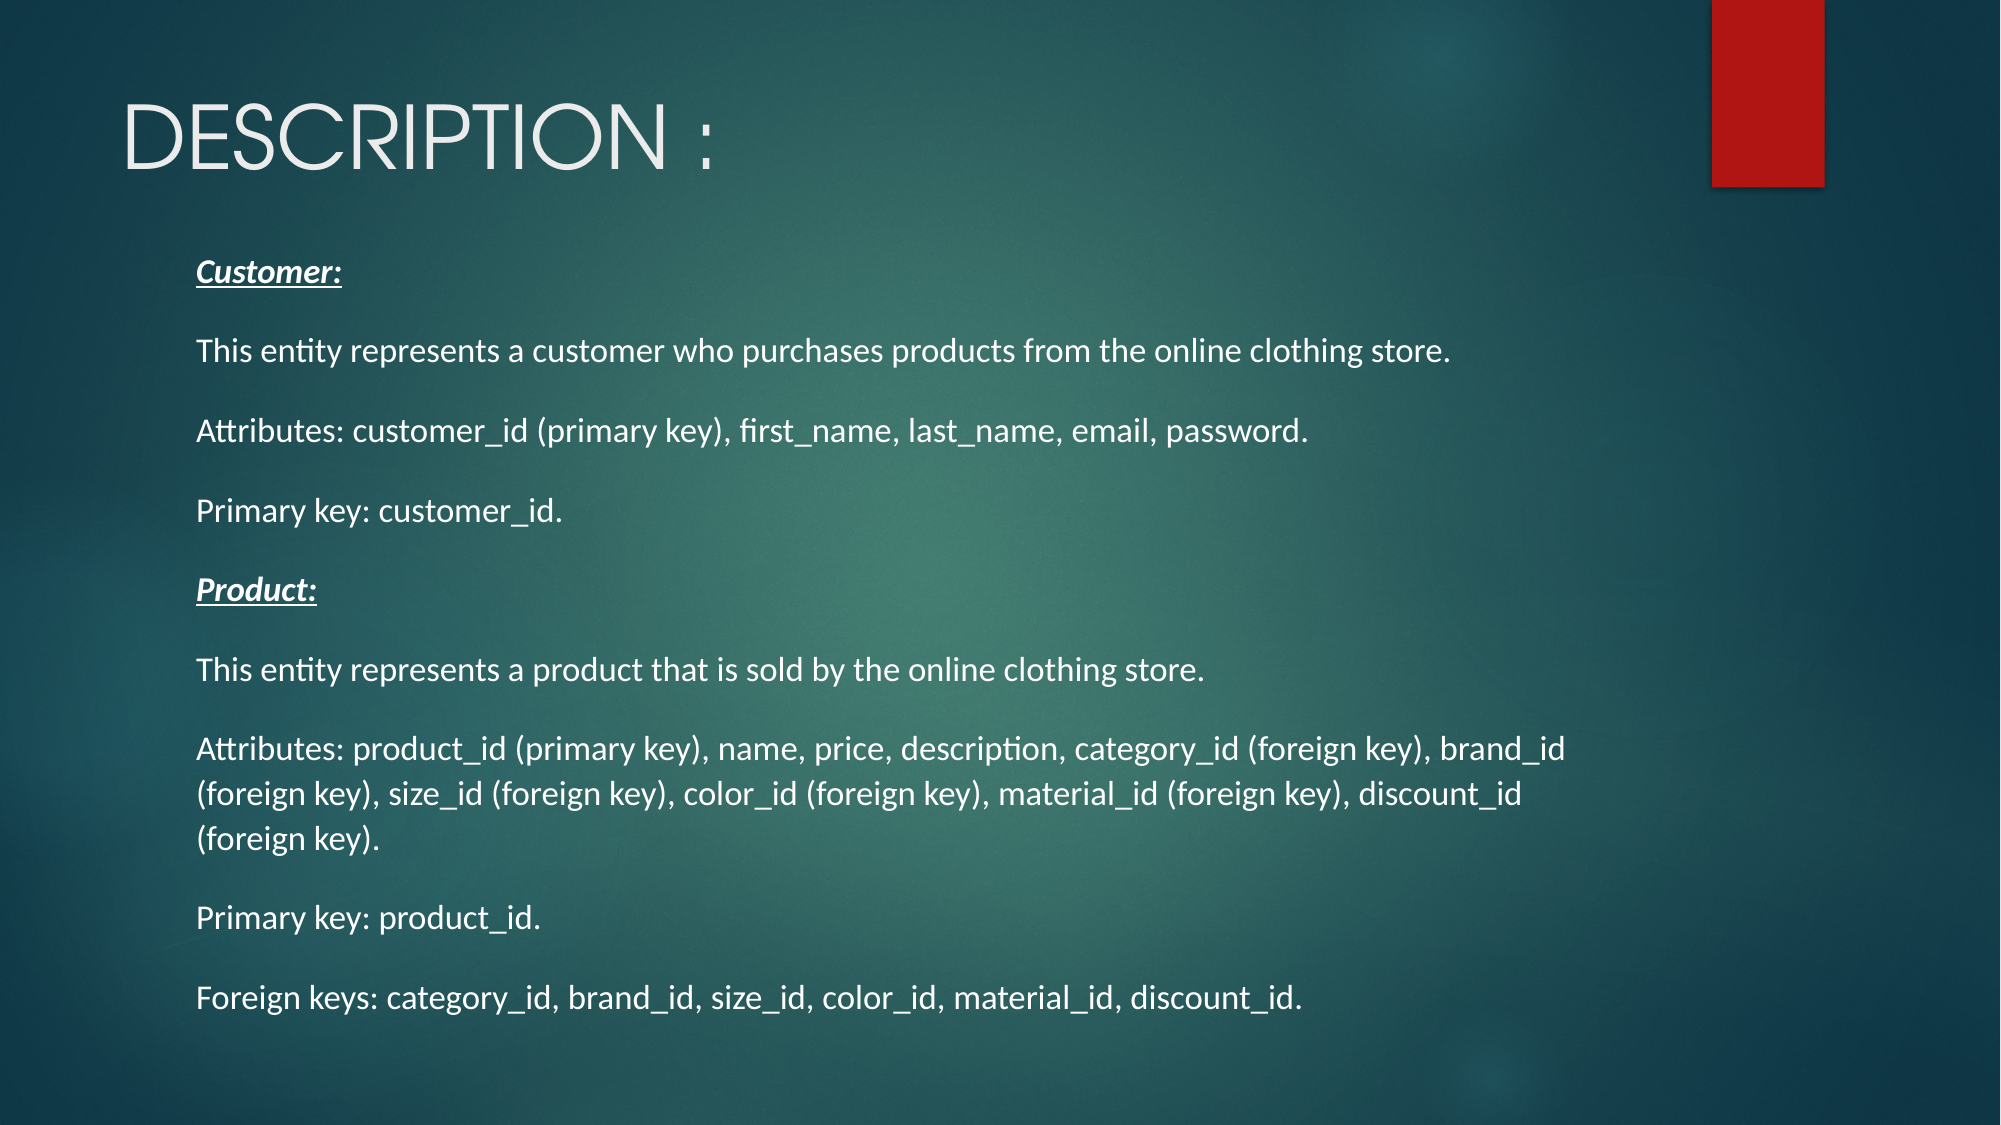

# DESCRIPTION :
Customer:
This entity represents a customer who purchases products from the online clothing store.
Attributes: customer_id (primary key), first_name, last_name, email, password.
Primary key: customer_id.
Product:
This entity represents a product that is sold by the online clothing store.
Attributes: product_id (primary key), name, price, description, category_id (foreign key), brand_id (foreign key), size_id (foreign key), color_id (foreign key), material_id (foreign key), discount_id (foreign key).
Primary key: product_id.
Foreign keys: category_id, brand_id, size_id, color_id, material_id, discount_id.